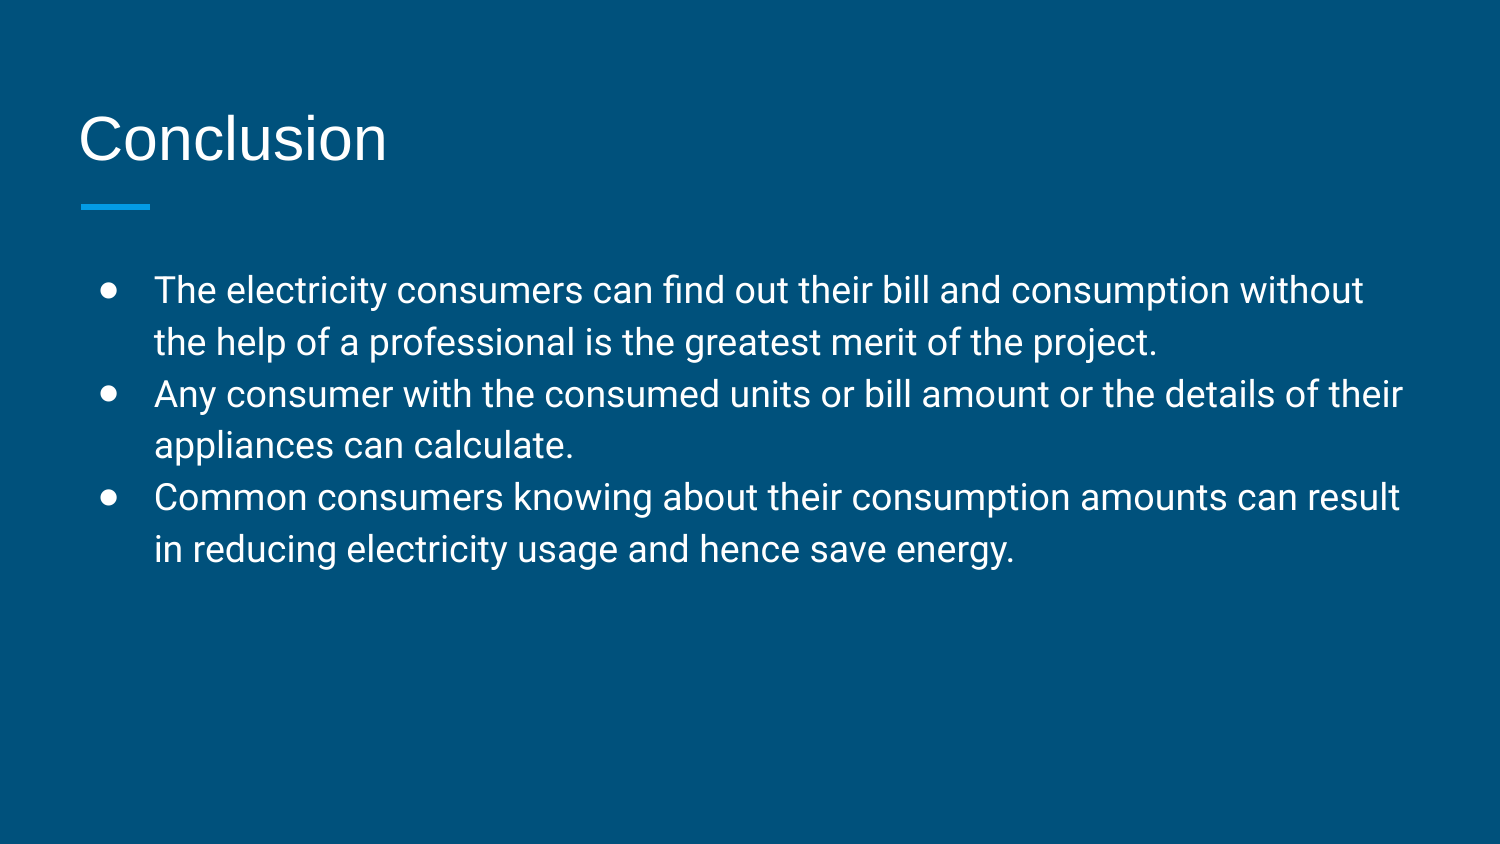

# Conclusion
The electricity consumers can find out their bill and consumption without the help of a professional is the greatest merit of the project.
Any consumer with the consumed units or bill amount or the details of their appliances can calculate.
Common consumers knowing about their consumption amounts can result in reducing electricity usage and hence save energy.